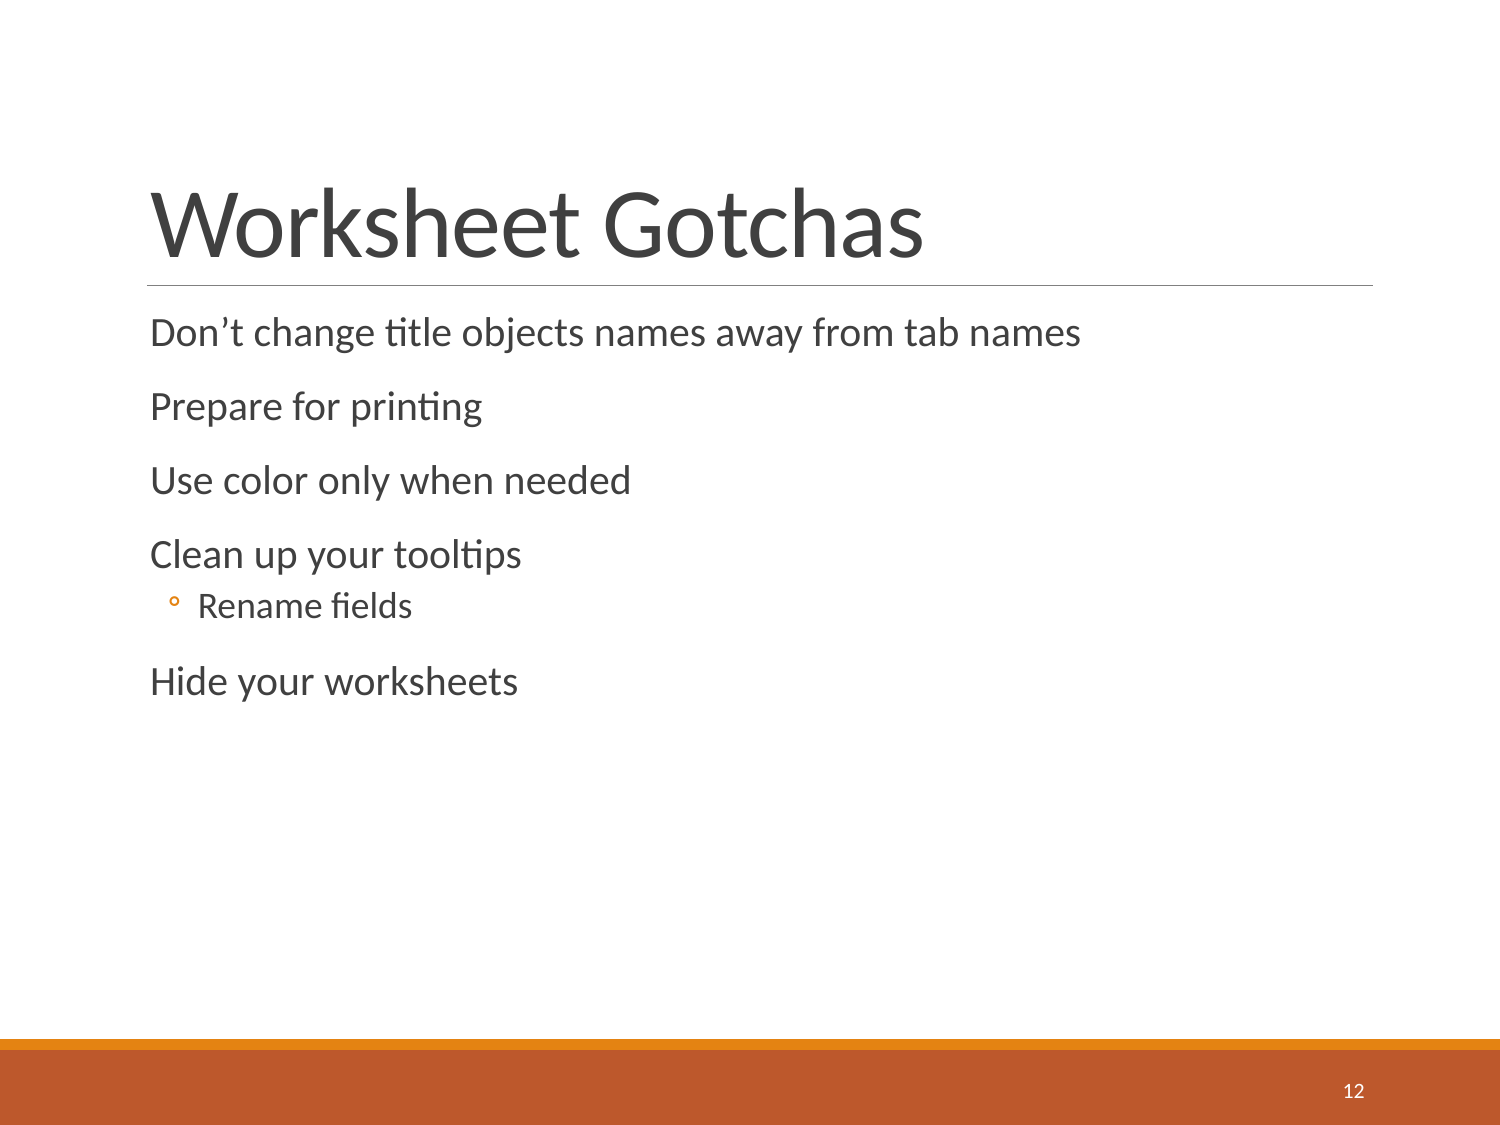

# Worksheet Gotchas
Don’t change title objects names away from tab names
Prepare for printing
Use color only when needed
Clean up your tooltips
Rename fields
Hide your worksheets

12